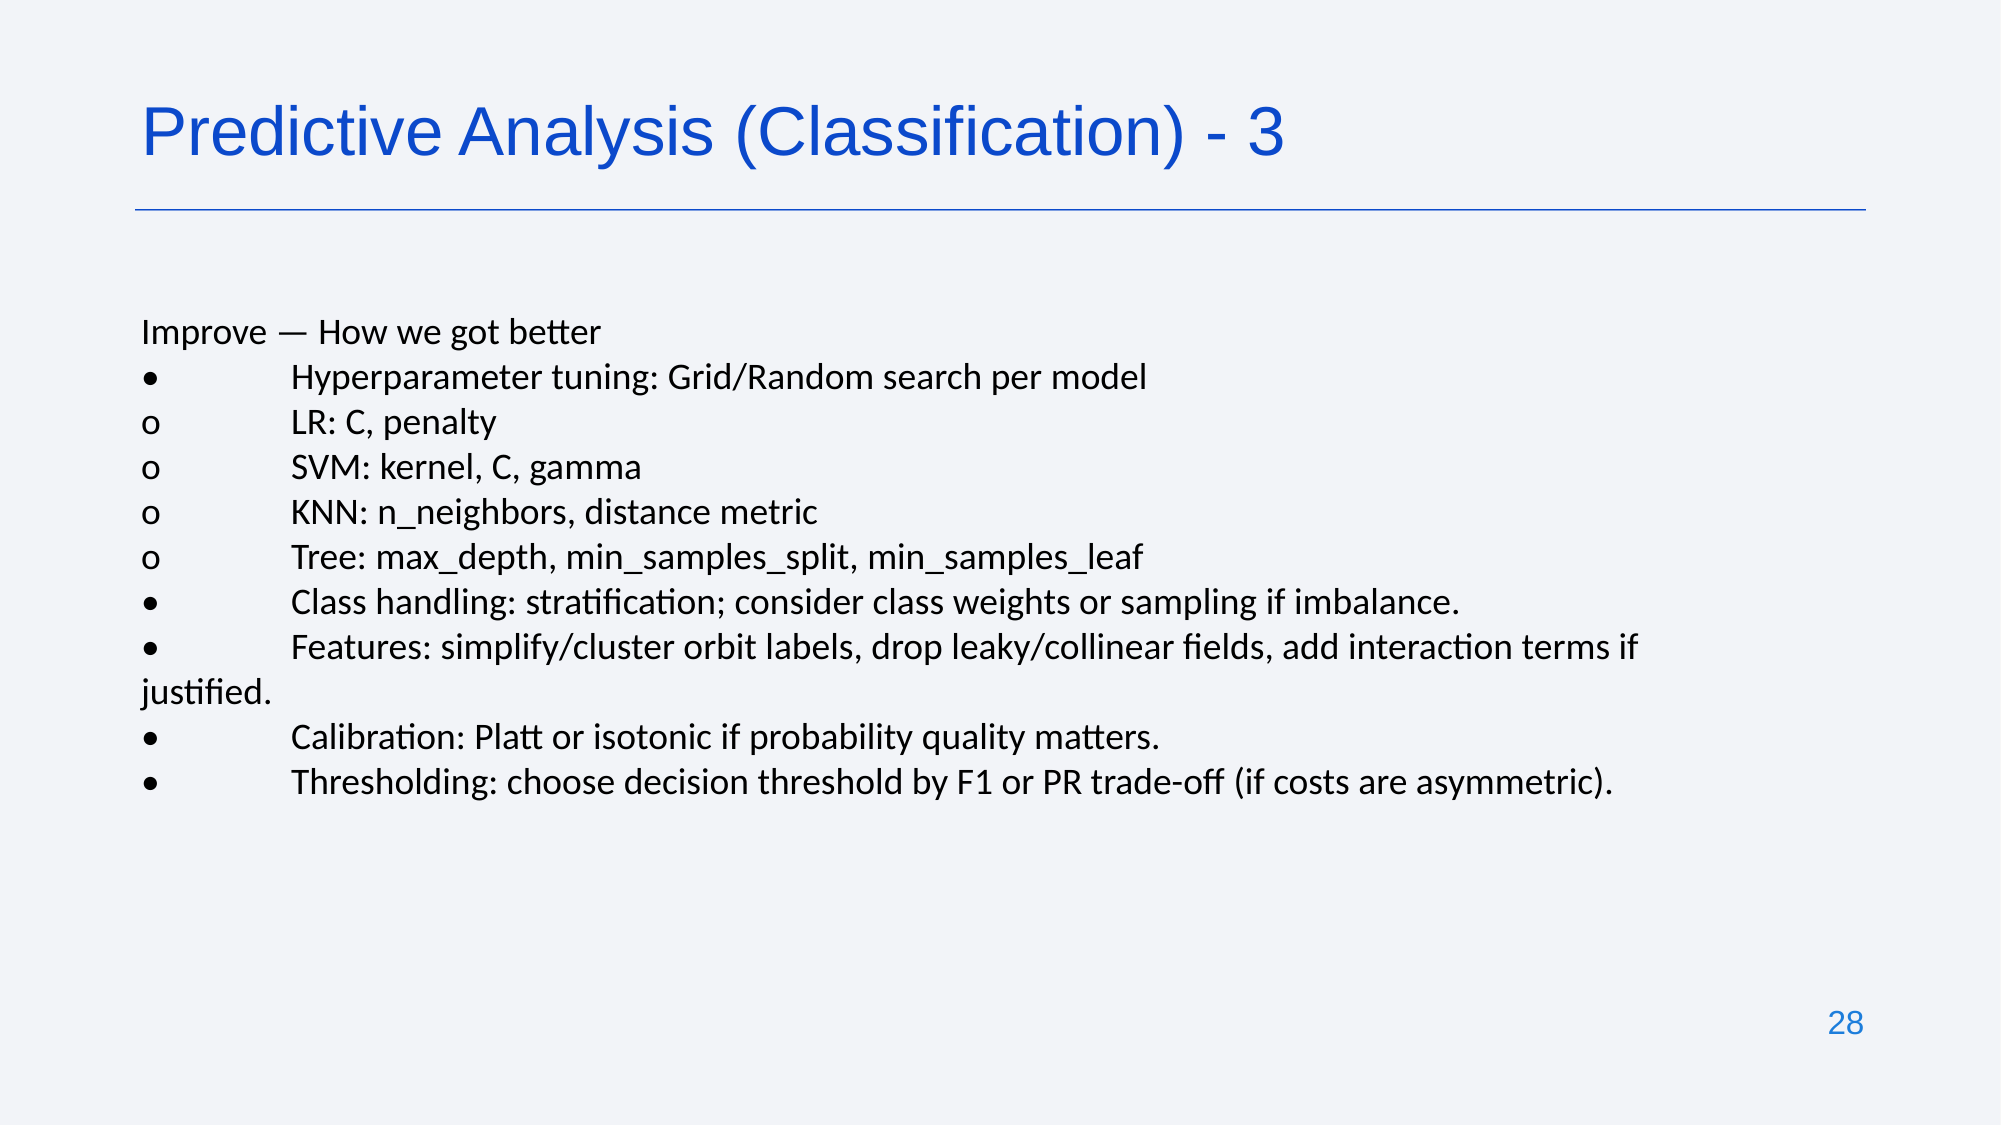

Predictive Analysis (Classification) - 3
Improve — How we got better
•	Hyperparameter tuning: Grid/Random search per model
o	LR: C, penalty
o	SVM: kernel, C, gamma
o	KNN: n_neighbors, distance metric
o	Tree: max_depth, min_samples_split, min_samples_leaf
•	Class handling: stratification; consider class weights or sampling if imbalance.
•	Features: simplify/cluster orbit labels, drop leaky/collinear fields, add interaction terms if justified.
•	Calibration: Platt or isotonic if probability quality matters.
•	Thresholding: choose decision threshold by F1 or PR trade-off (if costs are asymmetric).

28